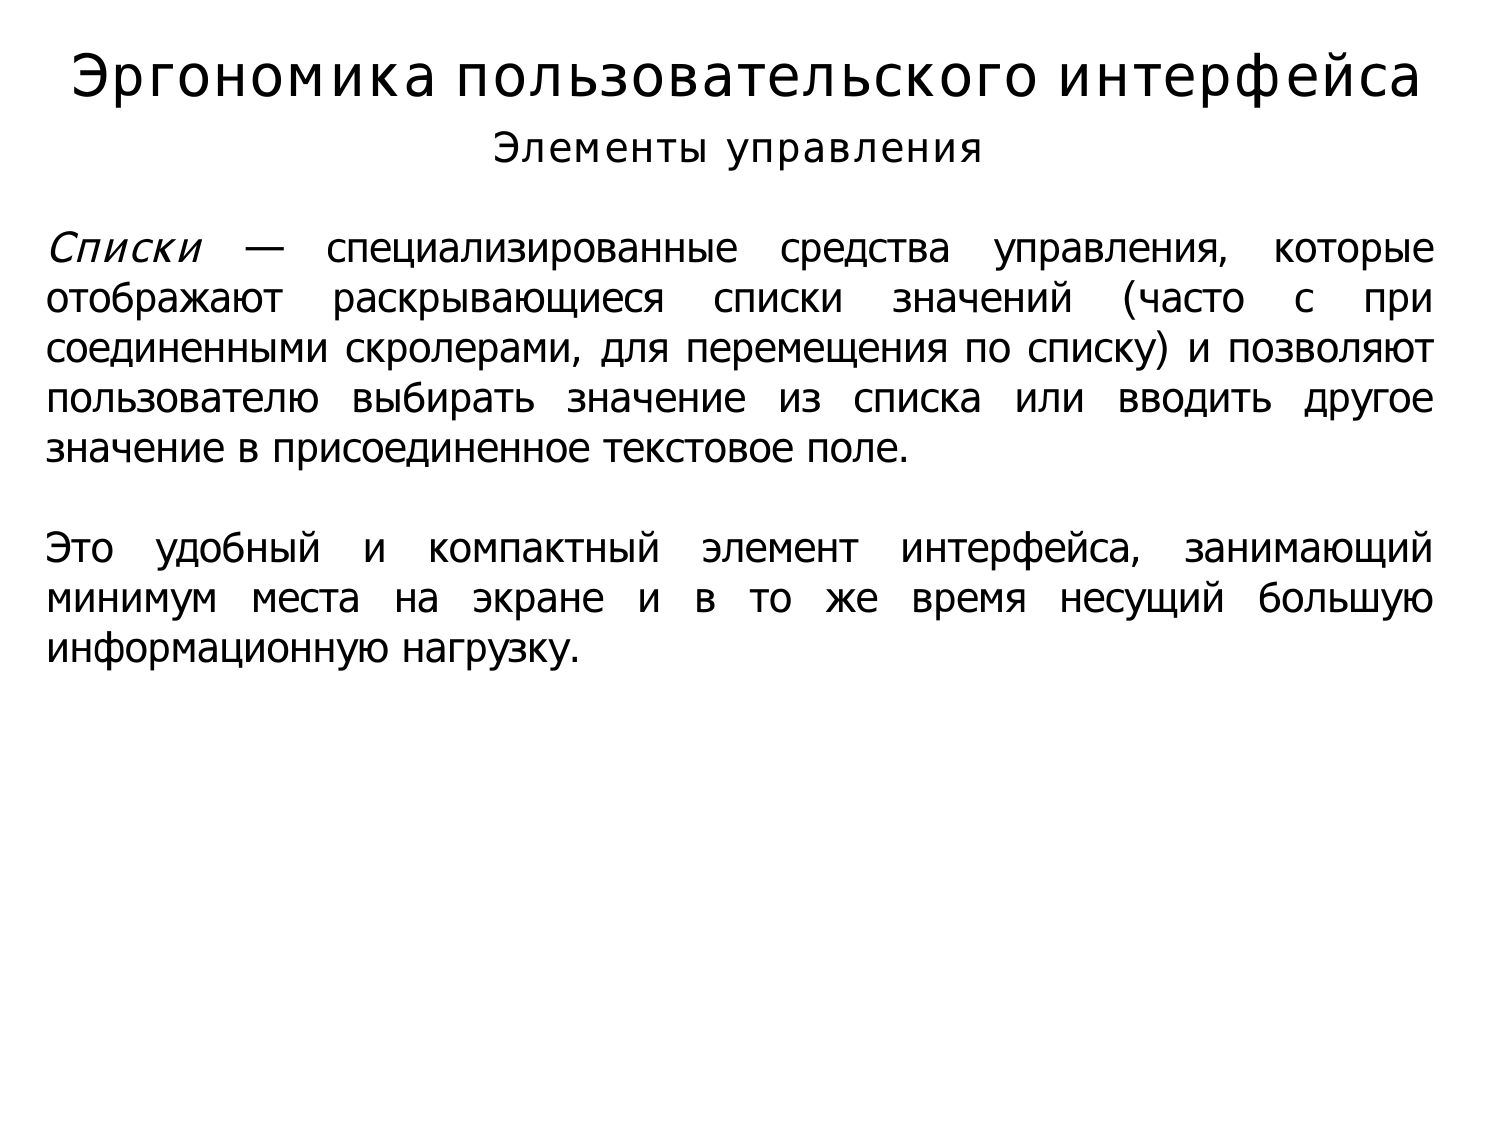

Эргономика пользовательского интерфейса
Элементы управления

Списки — специализированные средства управления, кото­рые отображают раскрывающиеся списки значений (часто с при­соединенными скролерами, для перемещения по списку) и по­зволяют пользователю выбирать значение из списка или вводить другое значение в присоединенное текстовое поле.

Это удобный и компактный элемент интерфейса, занимающий минимум места на экране и в то же время несущий большую информационную нагрузку.